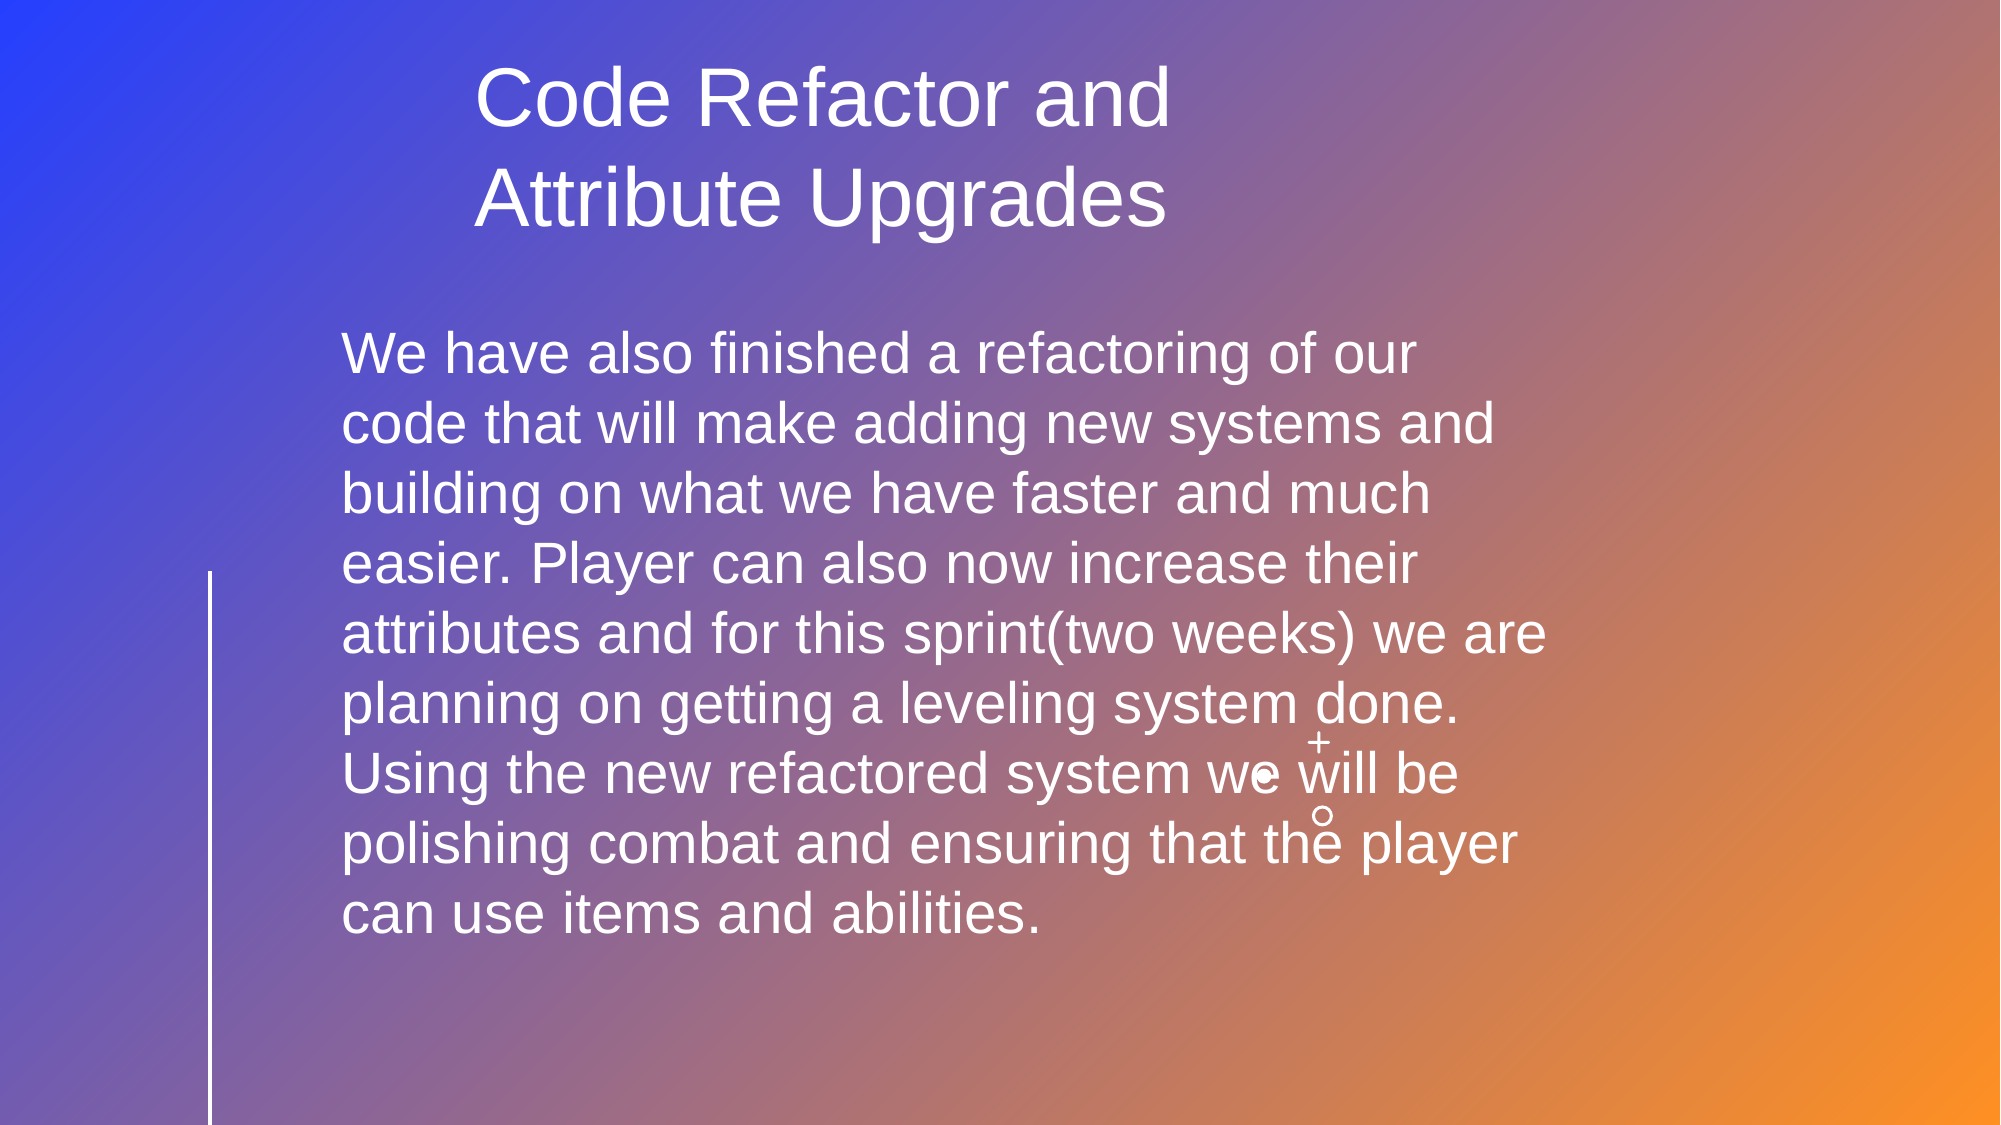

Code Refactor and Attribute Upgrades
We have also finished a refactoring of our code that will make adding new systems and building on what we have faster and much easier. Player can also now increase their attributes and for this sprint(two weeks) we are planning on getting a leveling system done. Using the new refactored system we will be polishing combat and ensuring that the player can use items and abilities.